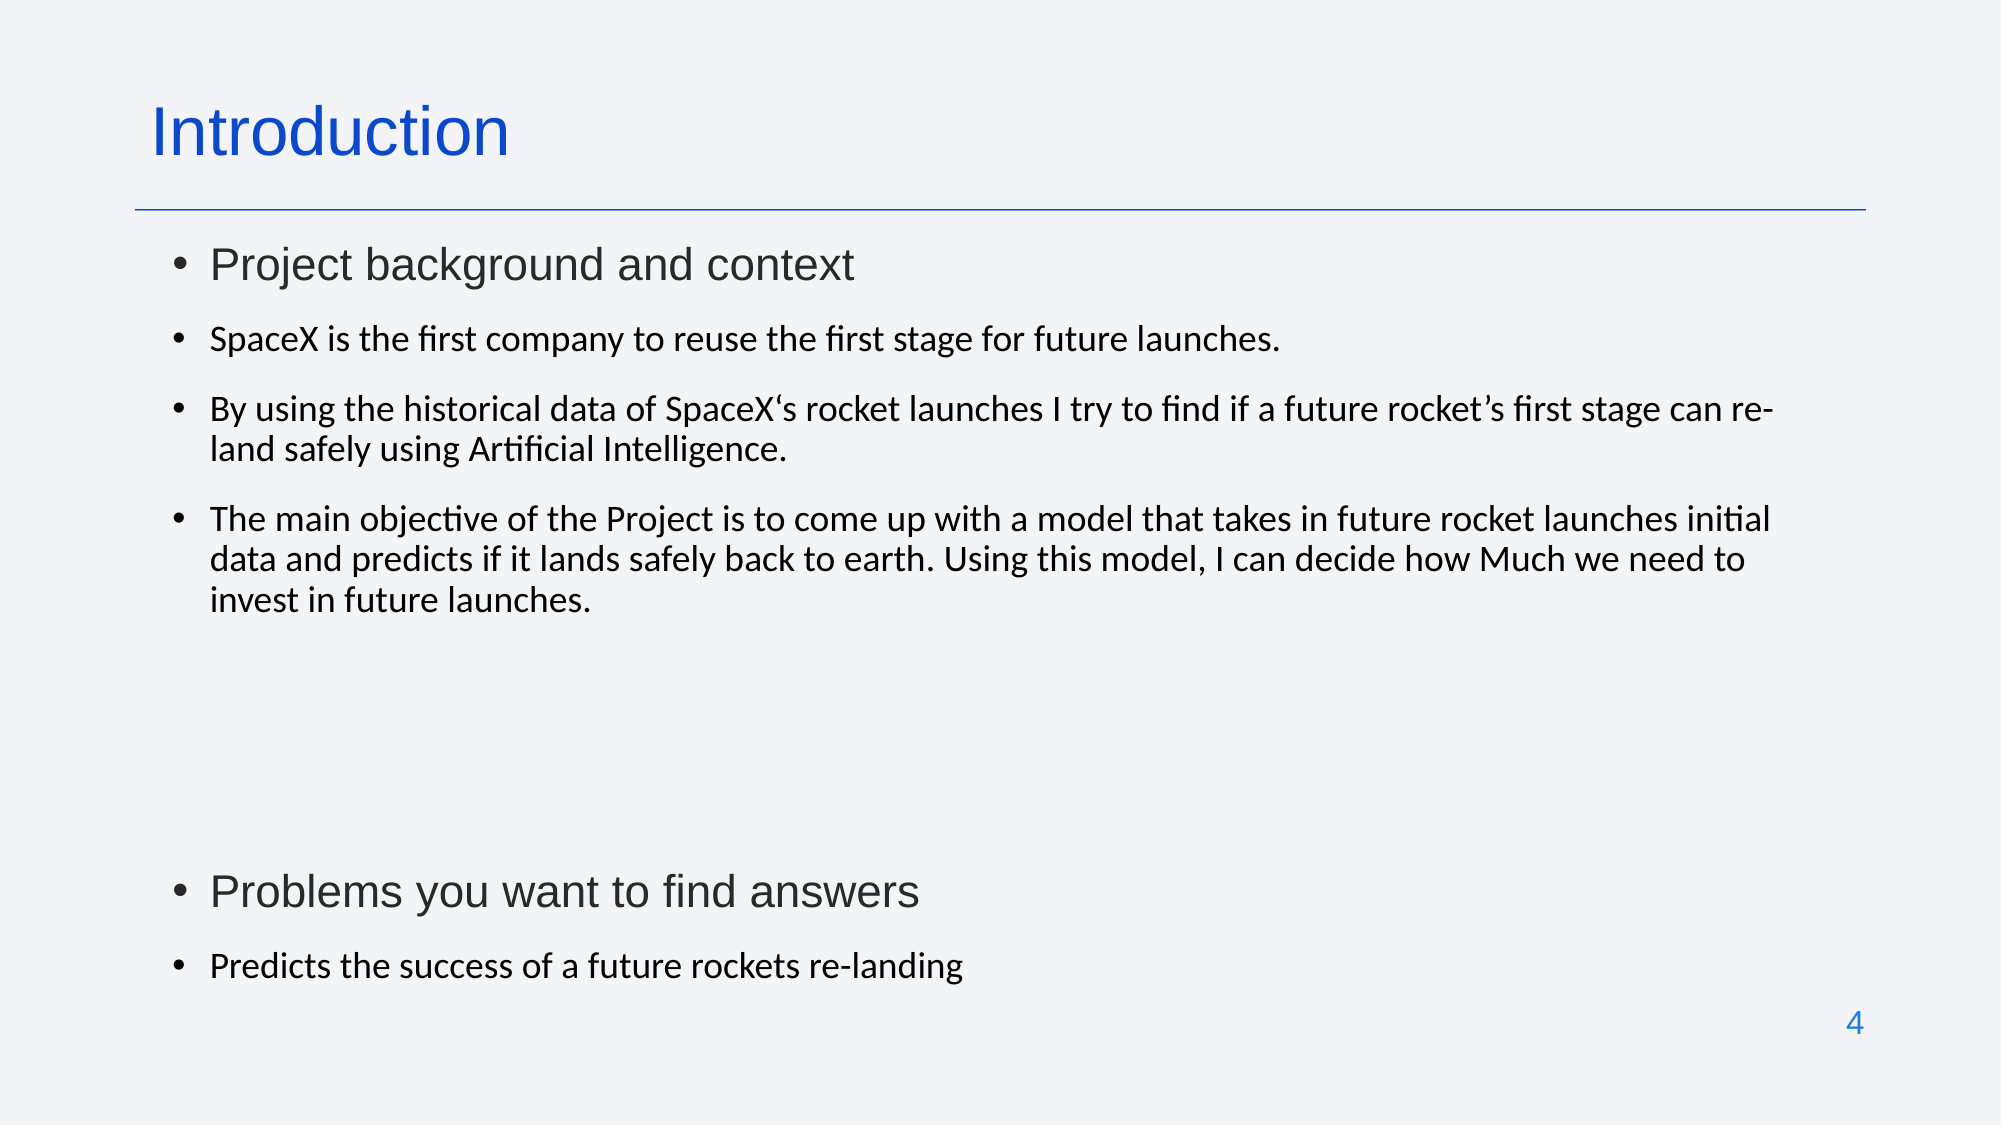

Introduction
Project background and context
SpaceX is the first company to reuse the first stage for future launches.
By using the historical data of SpaceX‘s rocket launches I try to find if a future rocket’s first stage can re-land safely using Artificial Intelligence.
The main objective of the Project is to come up with a model that takes in future rocket launches initial data and predicts if it lands safely back to earth. Using this model, I can decide how Much we need to invest in future launches.

Problems you want to find answers
Predicts the success of a future rockets re-landing
4